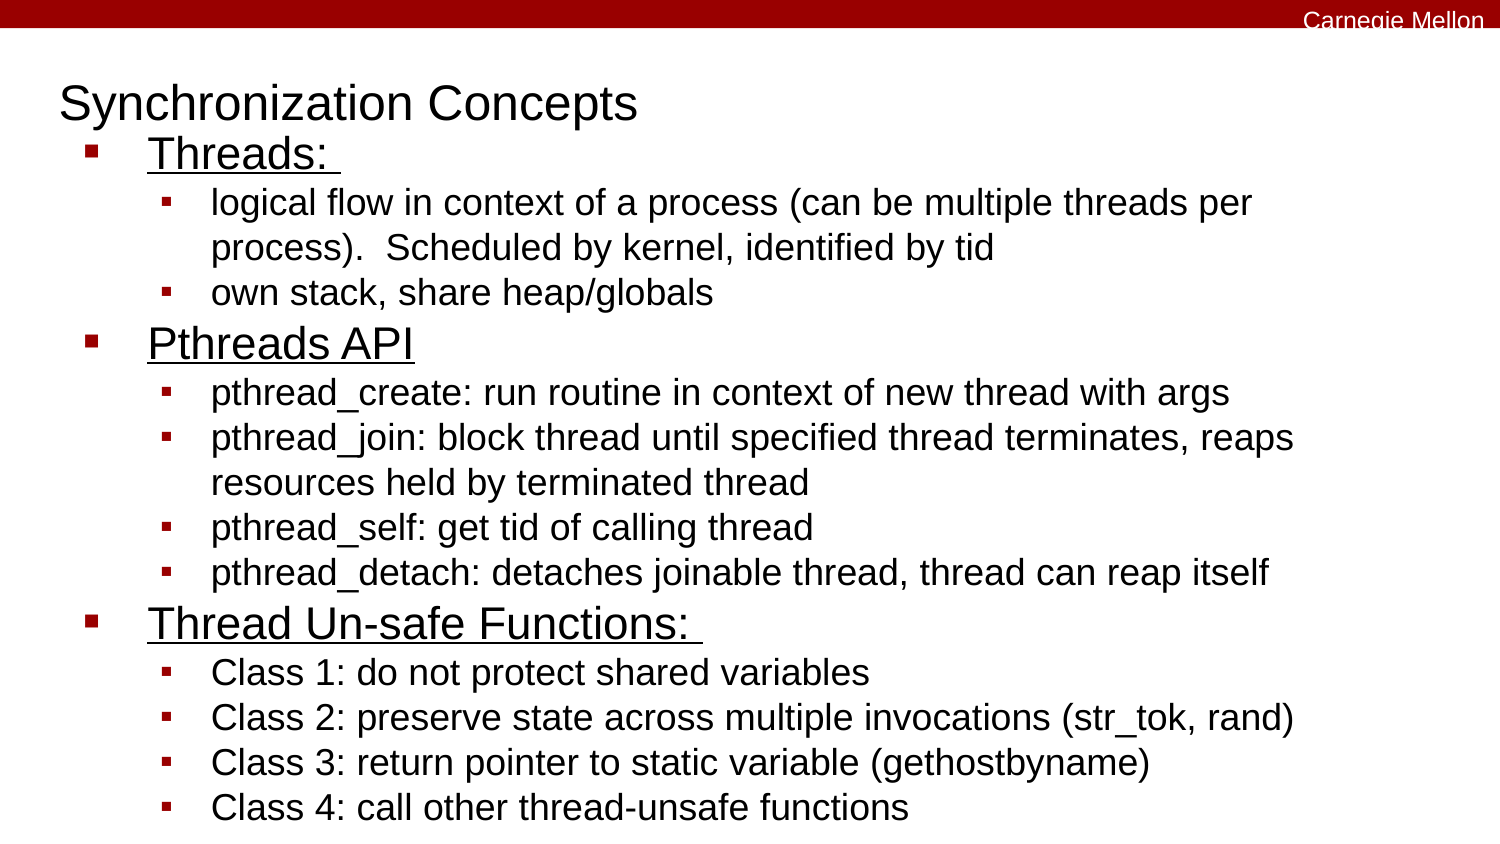

# Synchronization Concepts
Threads:
logical flow in context of a process (can be multiple threads per process).  Scheduled by kernel, identified by tid
own stack, share heap/globals
Pthreads API
pthread_create: run routine in context of new thread with args
pthread_join: block thread until specified thread terminates, reaps resources held by terminated thread
pthread_self: get tid of calling thread
pthread_detach: detaches joinable thread, thread can reap itself
Thread Un-safe Functions:
Class 1: do not protect shared variables
Class 2: preserve state across multiple invocations (str_tok, rand)
Class 3: return pointer to static variable (gethostbyname)
Class 4: call other thread-unsafe functions

Thread Safety:

Locking Primitives:
Scheduling Problems:
Concurrency Problems